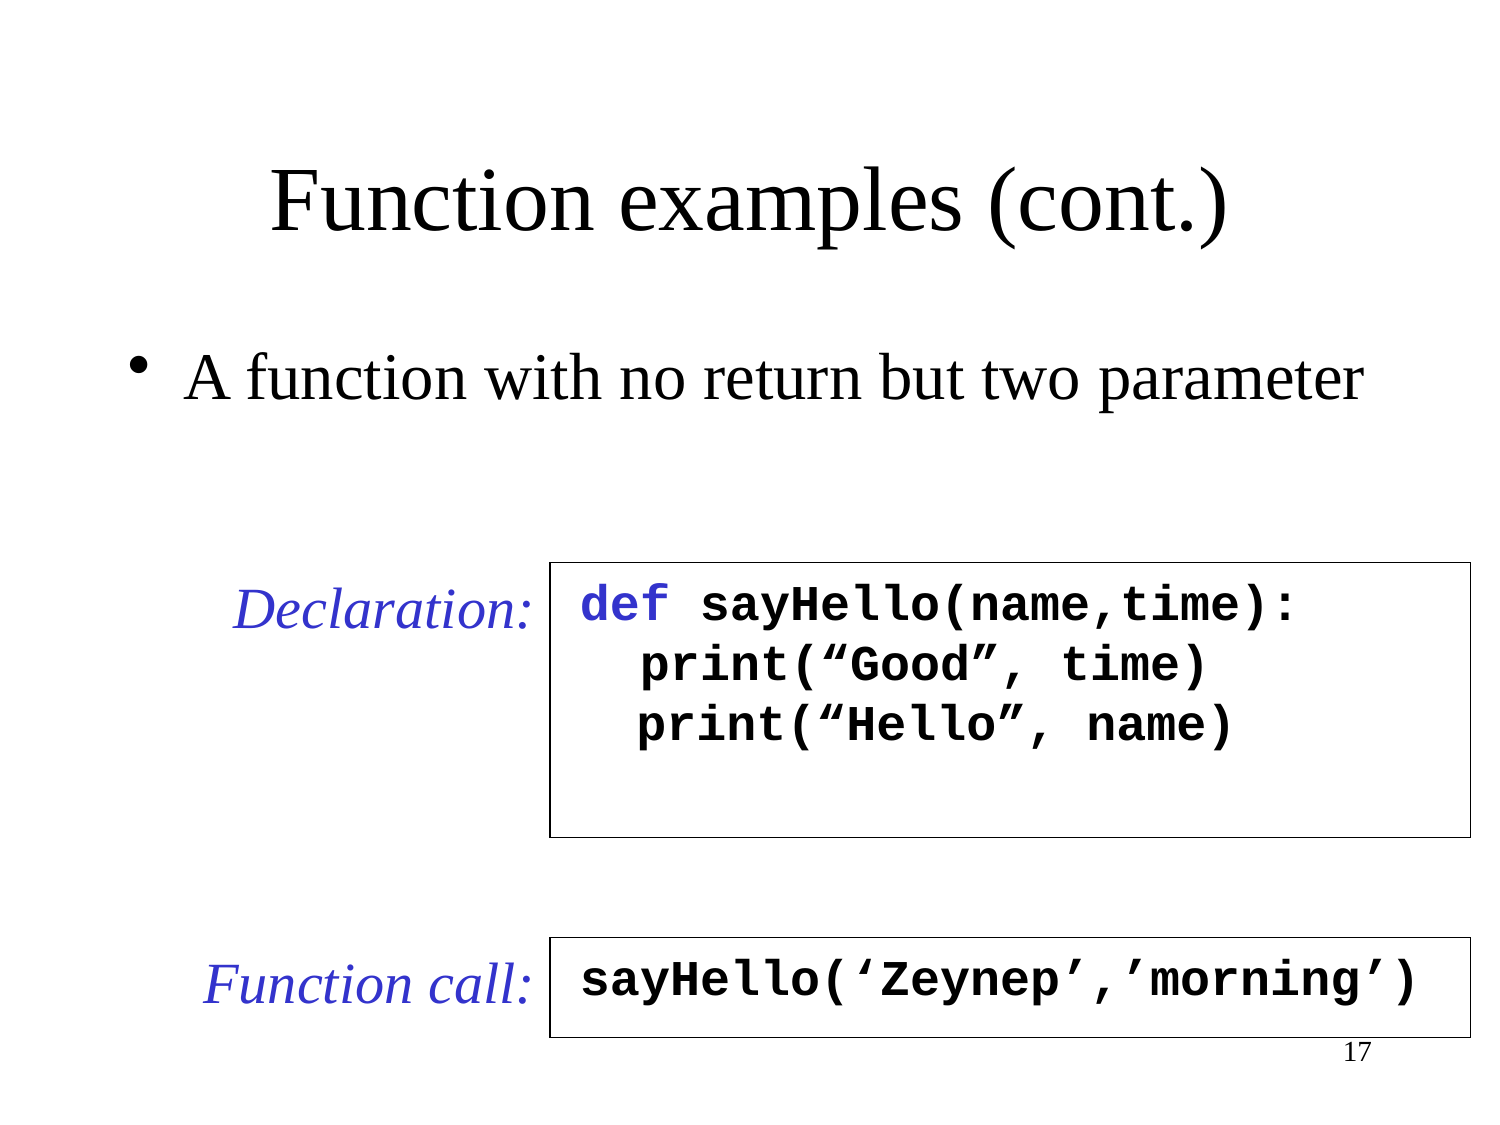

# Function examples (cont.)
A function with no return but two parameter
Declaration:
def sayHello(name,time):
  print(“Good”, time)
	print(“Hello”, name)

Function call:
sayHello(‘Zeynep’,’morning’)
17